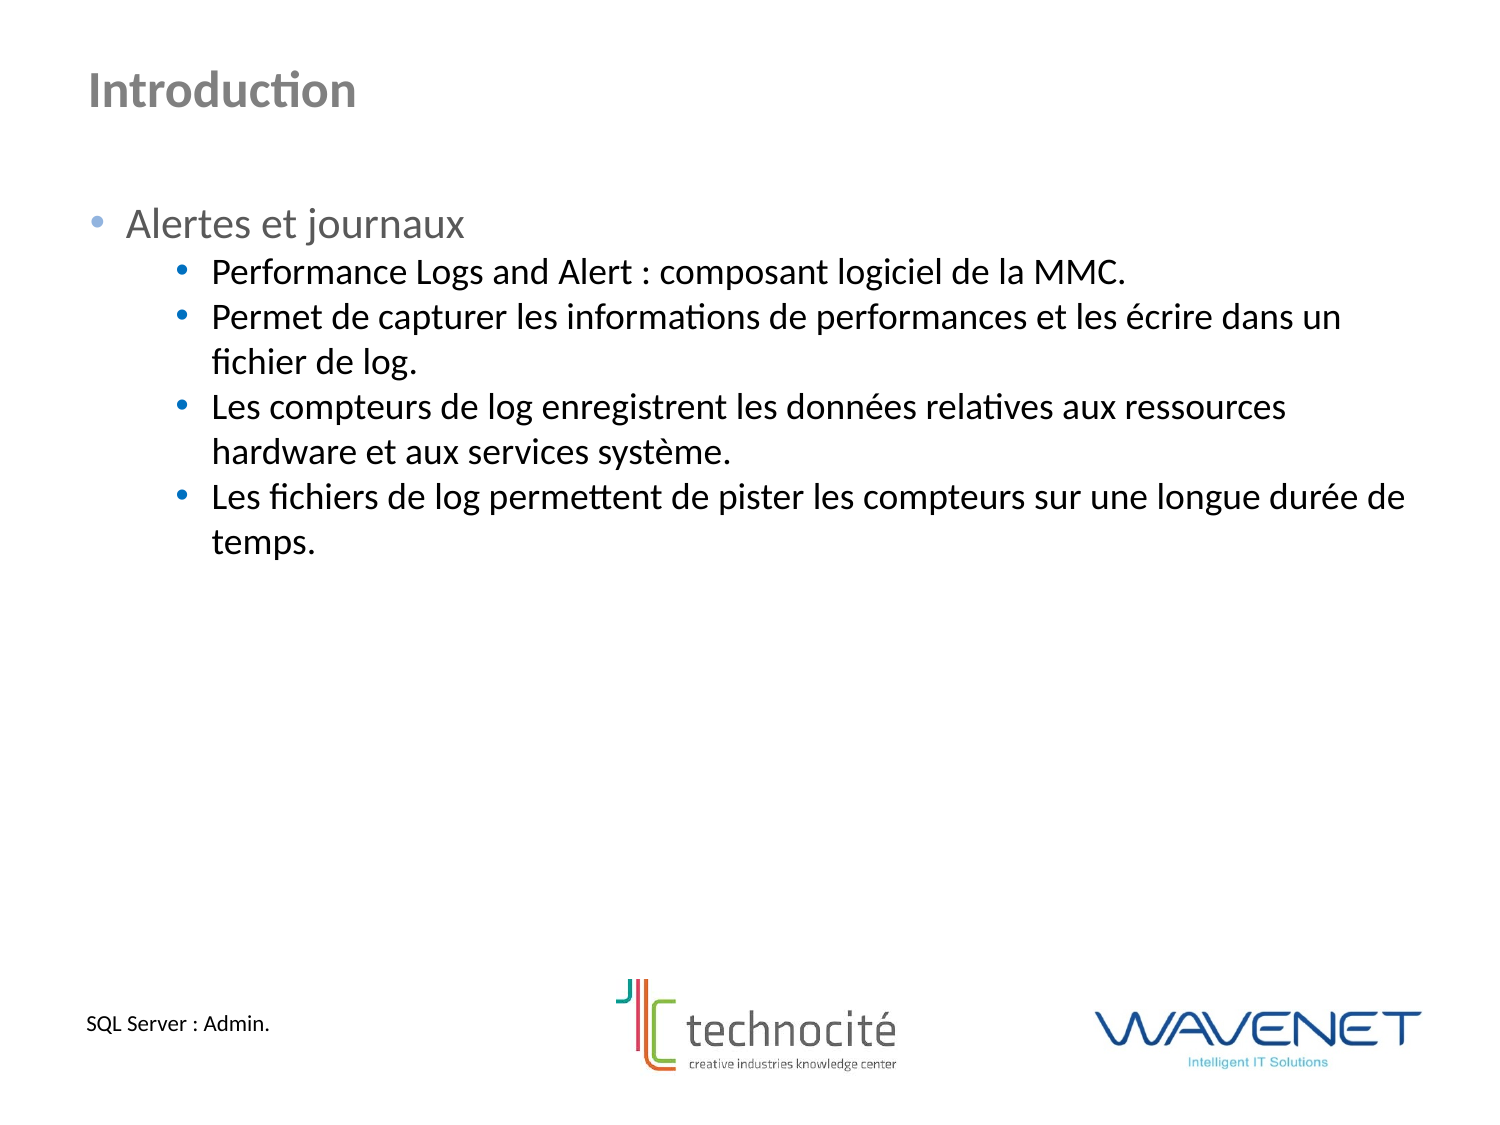

Introduction
Alertes et journaux
Performance Logs and Alert : composant logiciel de la MMC.
Permet de capturer les informations de performances et les écrire dans un fichier de log.
Les compteurs de log enregistrent les données relatives aux ressources hardware et aux services système.
Les fichiers de log permettent de pister les compteurs sur une longue durée de temps.

SQL Server : Admin.